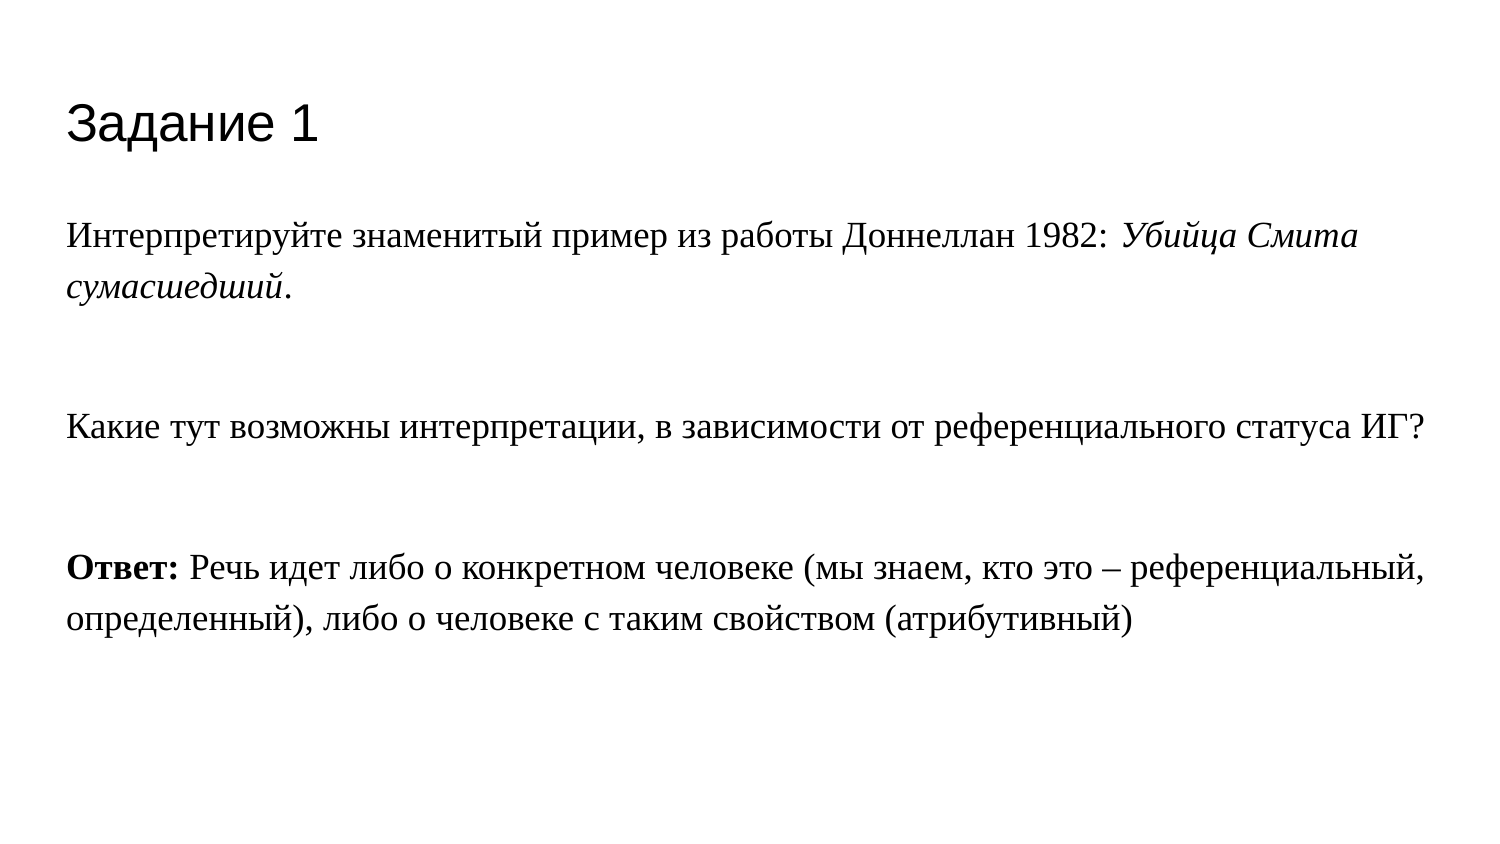

# Задание 1
Интерпретируйте знаменитый пример из работы Доннеллан 1982: Убийца Смита сумасшедший.

Какие тут возможны интерпретации, в зависимости от референциального статуса ИГ?

Ответ: Речь идет либо о конкретном человеке (мы знаем, кто это – референциальный, определенный), либо о человеке с таким свойством (атрибутивный)